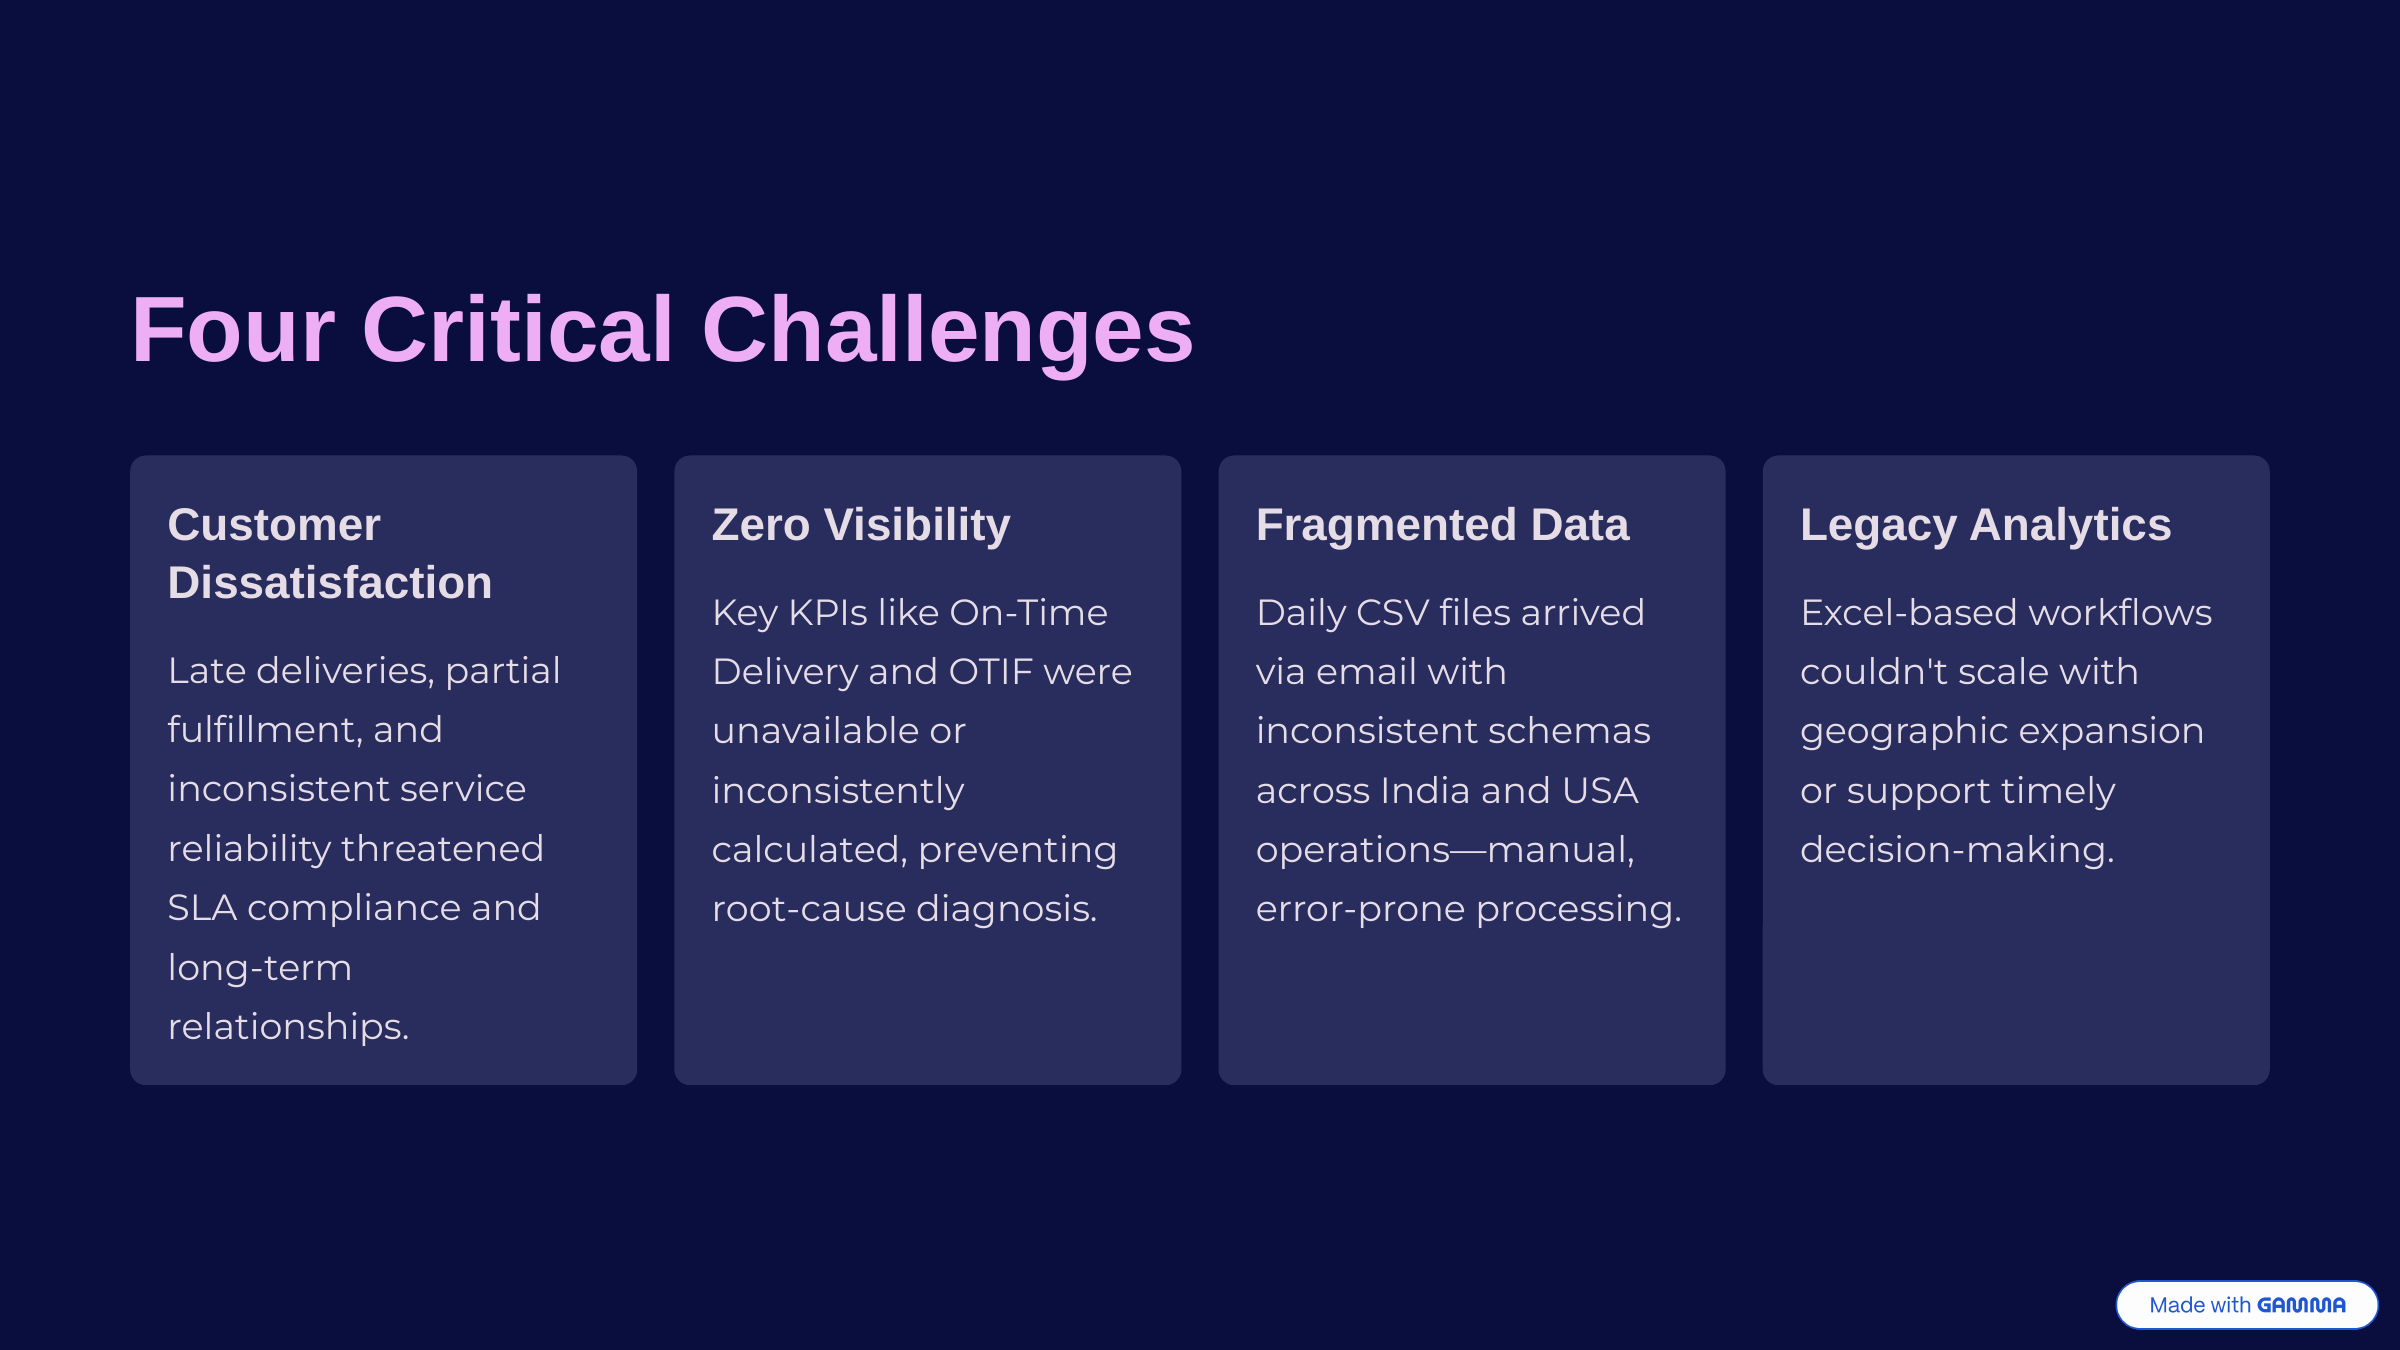

Four Critical Challenges

Customer Dissatisfaction
Zero Visibility
Fragmented Data
Legacy Analytics
Key KPIs like On-Time Delivery and OTIF were unavailable or inconsistently calculated, preventing root-cause diagnosis.
Daily CSV files arrived via email with inconsistent schemas across India and USA operations—manual, error-prone processing.
Excel-based workflows couldn't scale with geographic expansion or support timely decision-making.
Late deliveries, partial fulfillment, and inconsistent service reliability threatened SLA compliance and long-term relationships.